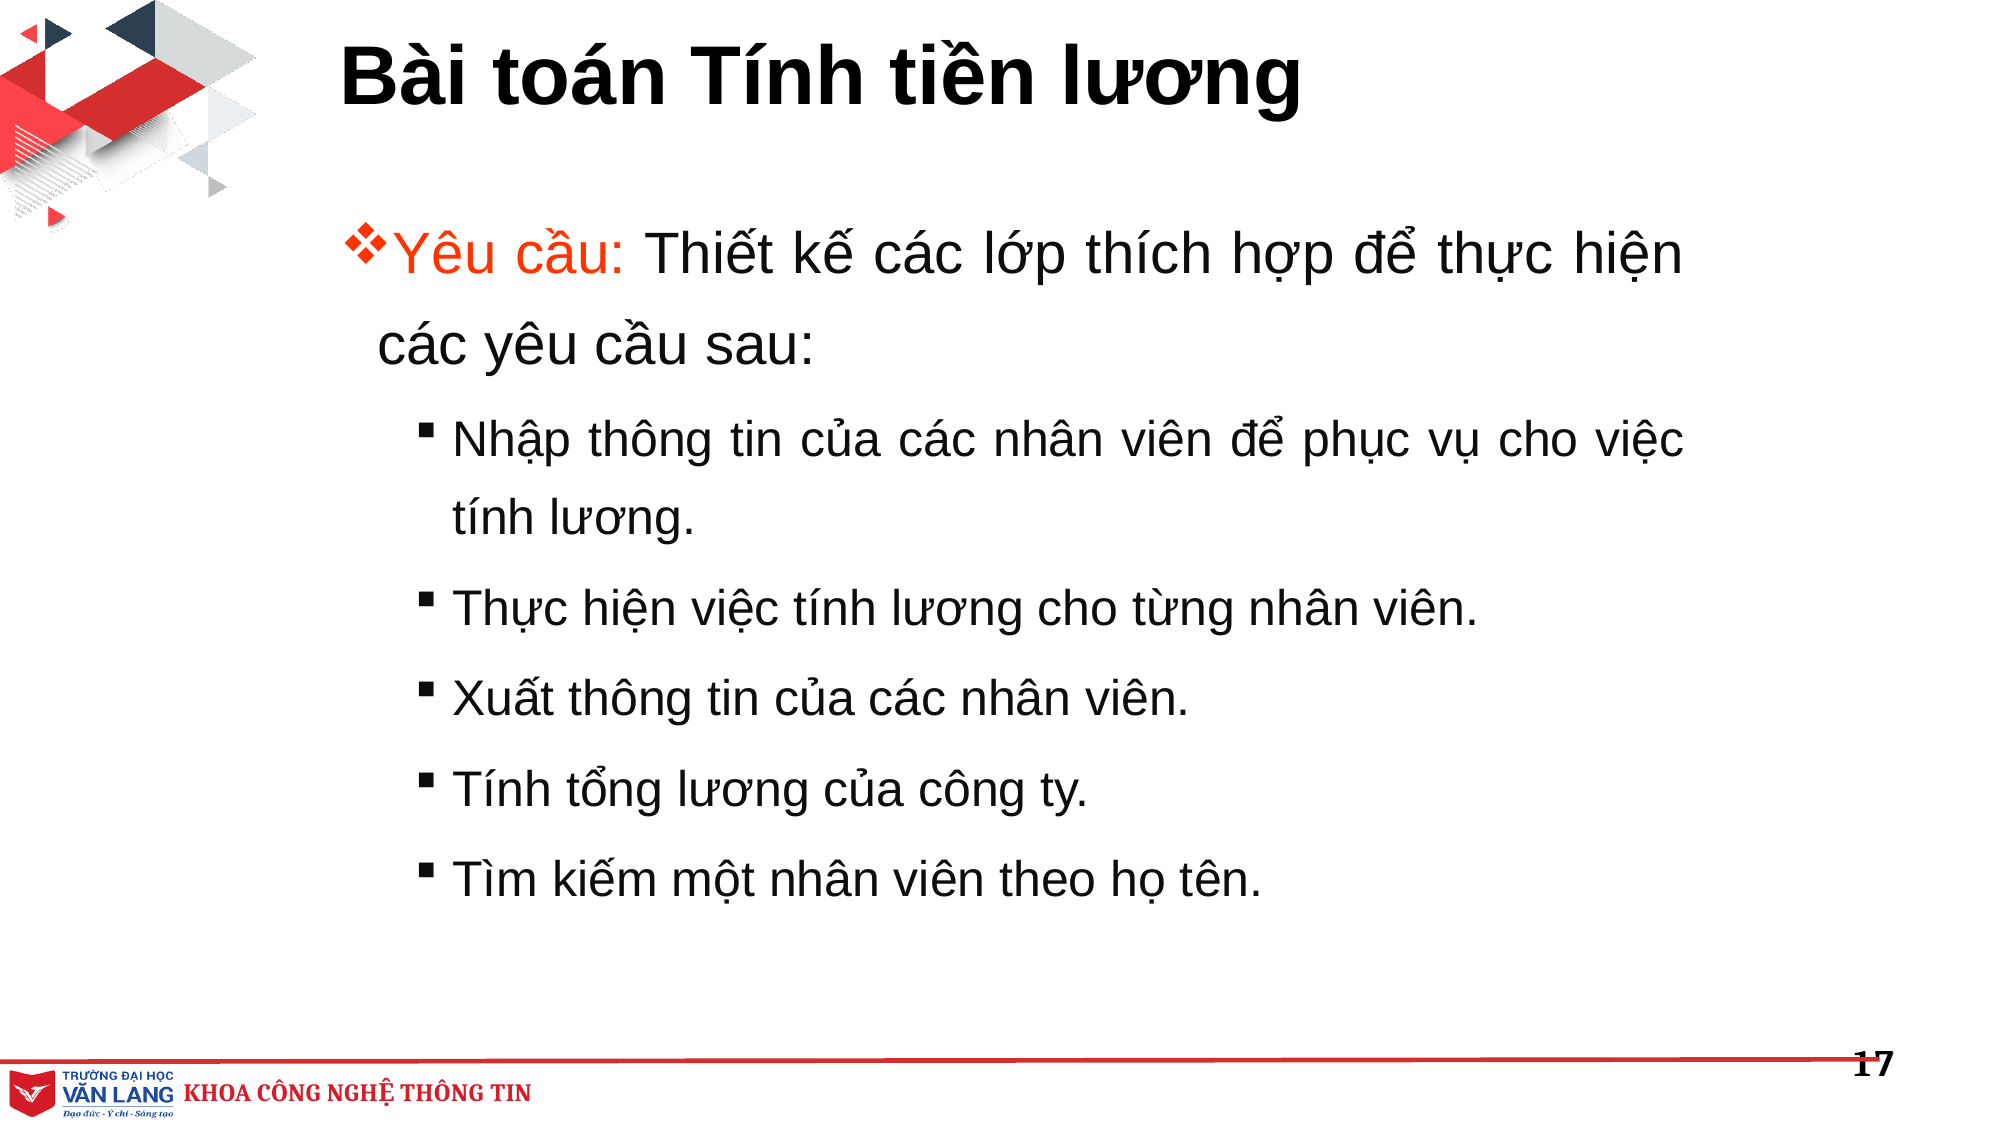

# Bài toán Tính tiền lương
Yêu cầu: Thiết kế các lớp thích hợp để thực hiện các yêu cầu sau:
Nhập thông tin của các nhân viên để phục vụ cho việc tính lương.
Thực hiện việc tính lương cho từng nhân viên.
Xuất thông tin của các nhân viên.
Tính tổng lương của công ty.
Tìm kiếm một nhân viên theo họ tên.